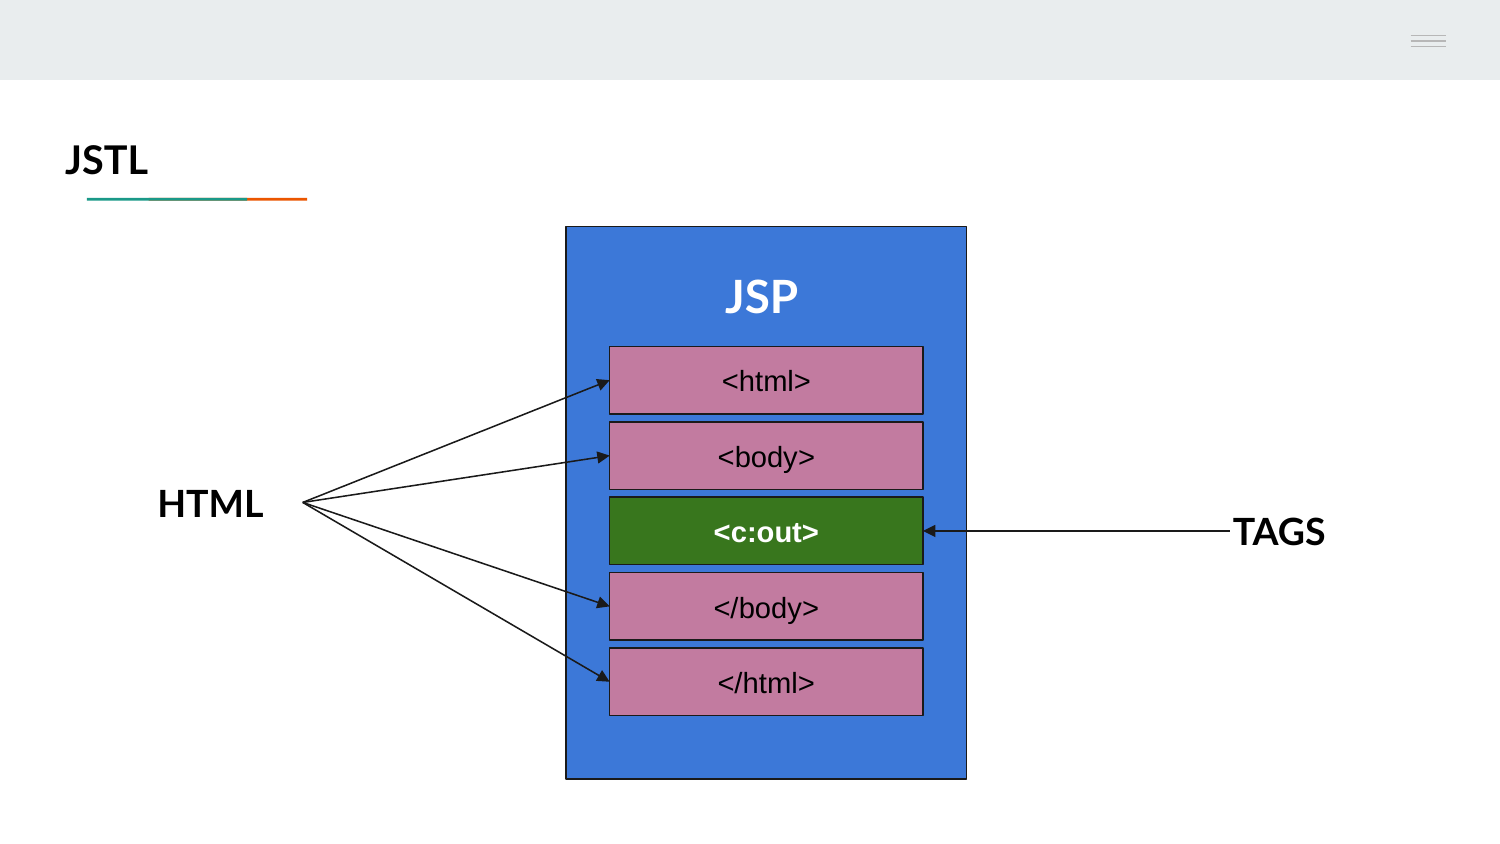

JSTL

JSP

<html>
<body>
HTML
TAGS
<c:out>
</body>
</html>